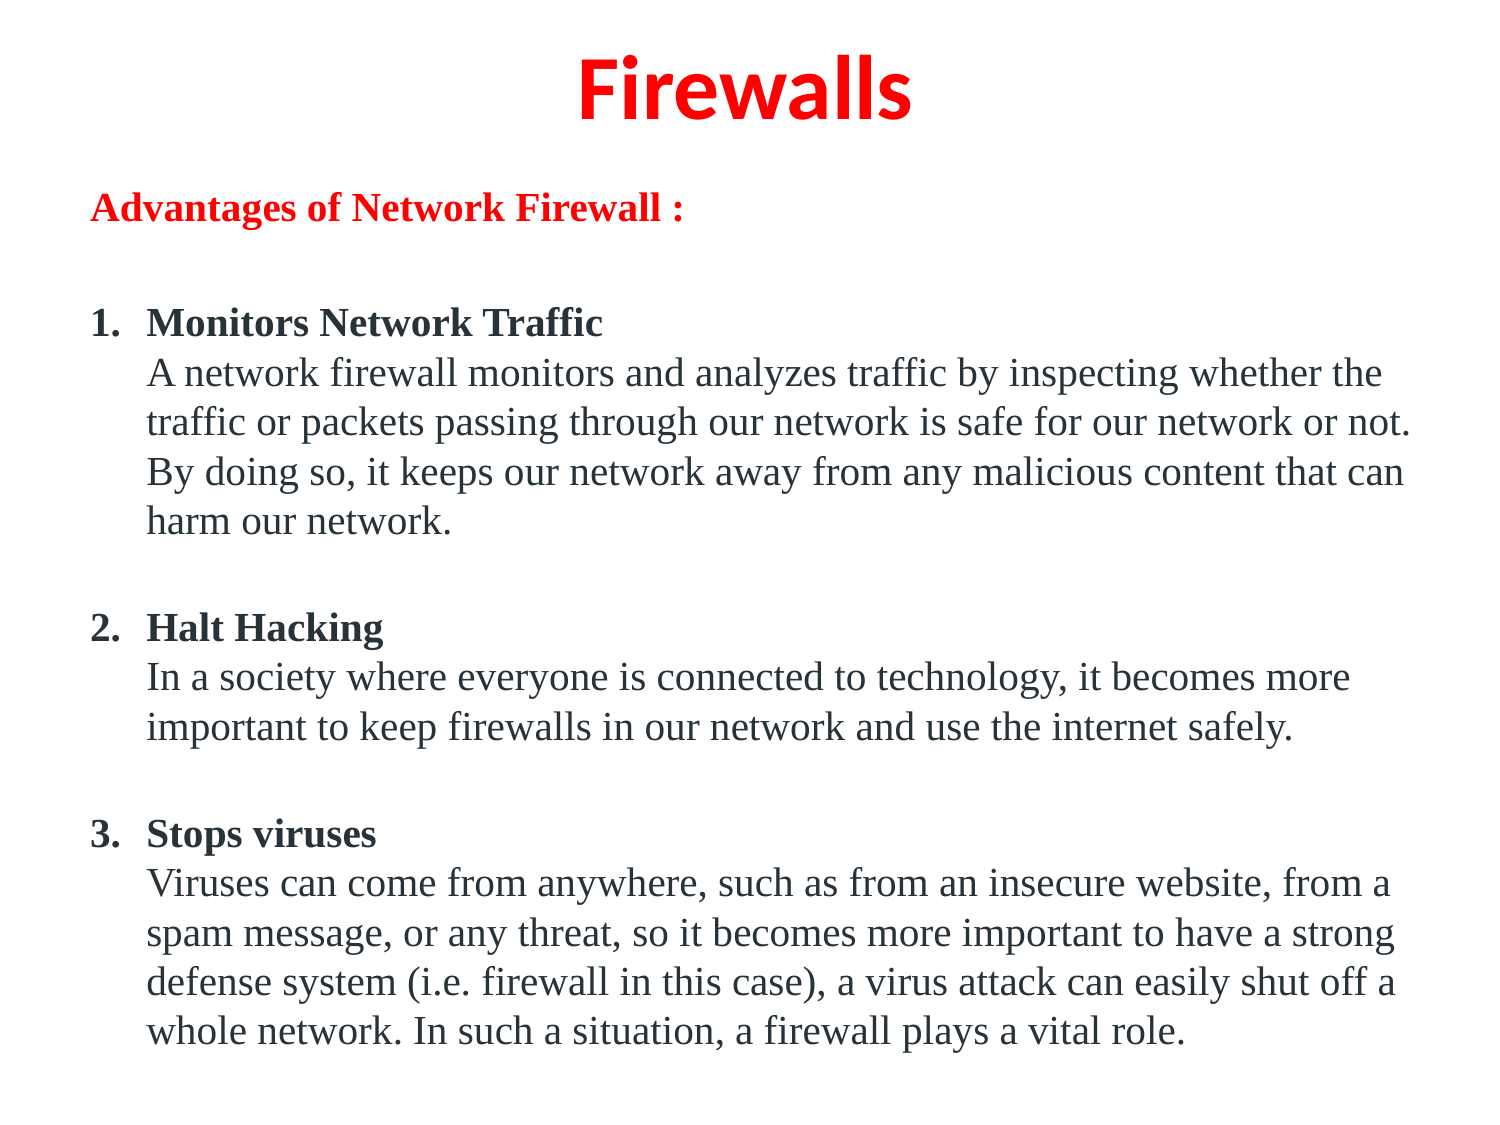

# Firewalls
Advantages of Network Firewall :

Monitors Network Traffic
A network firewall monitors and analyzes traffic by inspecting whether the traffic or packets passing through our network is safe for our network or not. By doing so, it keeps our network away from any malicious content that can harm our network.
Halt Hacking
In a society where everyone is connected to technology, it becomes more important to keep firewalls in our network and use the internet safely.
Stops viruses
Viruses can come from anywhere, such as from an insecure website, from a spam message, or any threat, so it becomes more important to have a strong defense system (i.e. firewall in this case), a virus attack can easily shut off a whole network. In such a situation, a firewall plays a vital role.